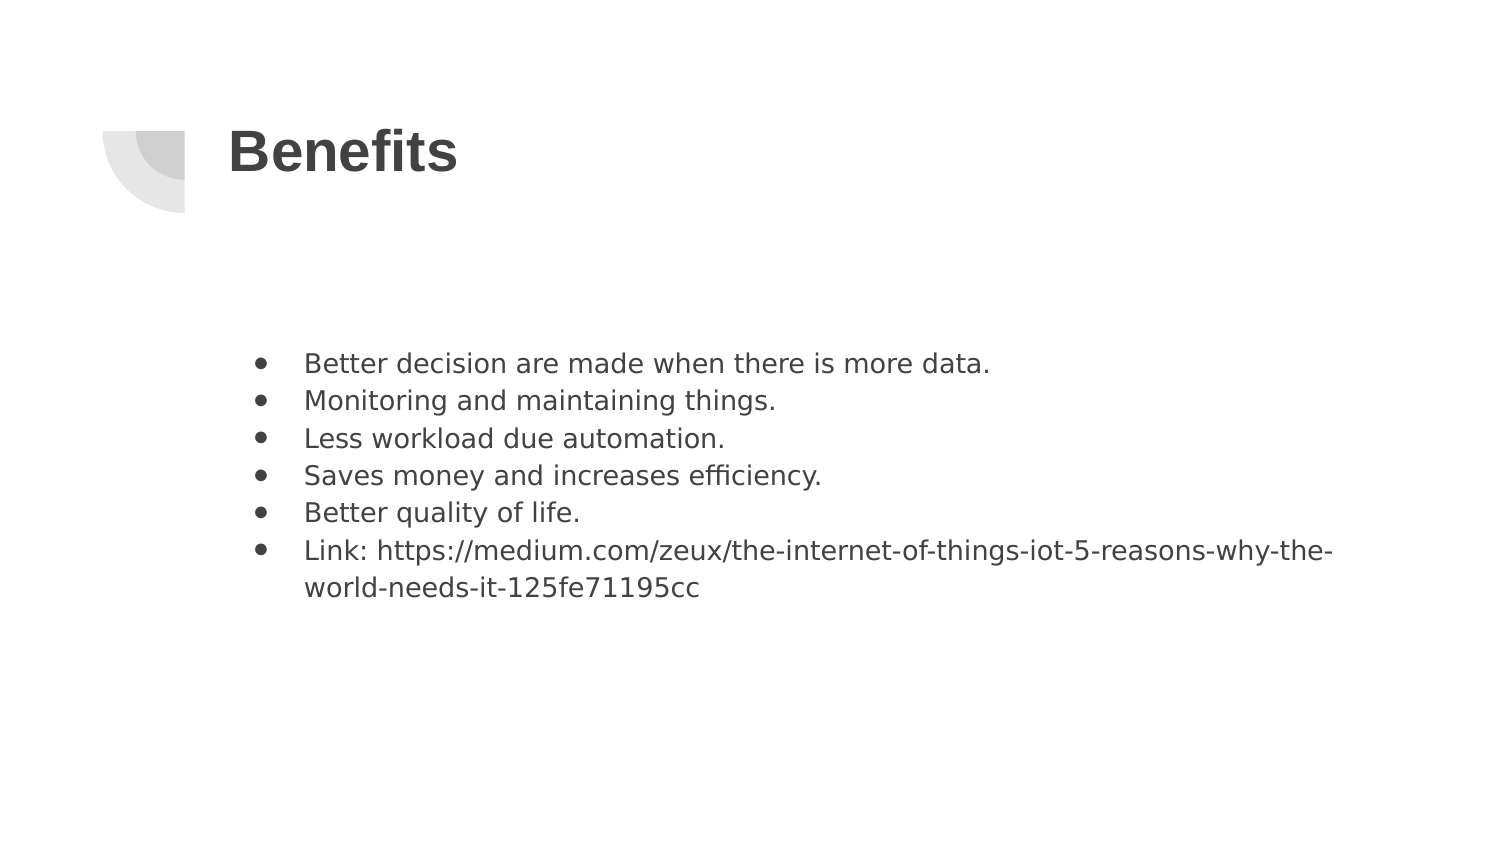

# Benefits
Better decision are made when there is more data.
Monitoring and maintaining things.
Less workload due automation.
Saves money and increases efficiency.
Better quality of life.
Link: https://medium.com/zeux/the-internet-of-things-iot-5-reasons-why-the-world-needs-it-125fe71195cc